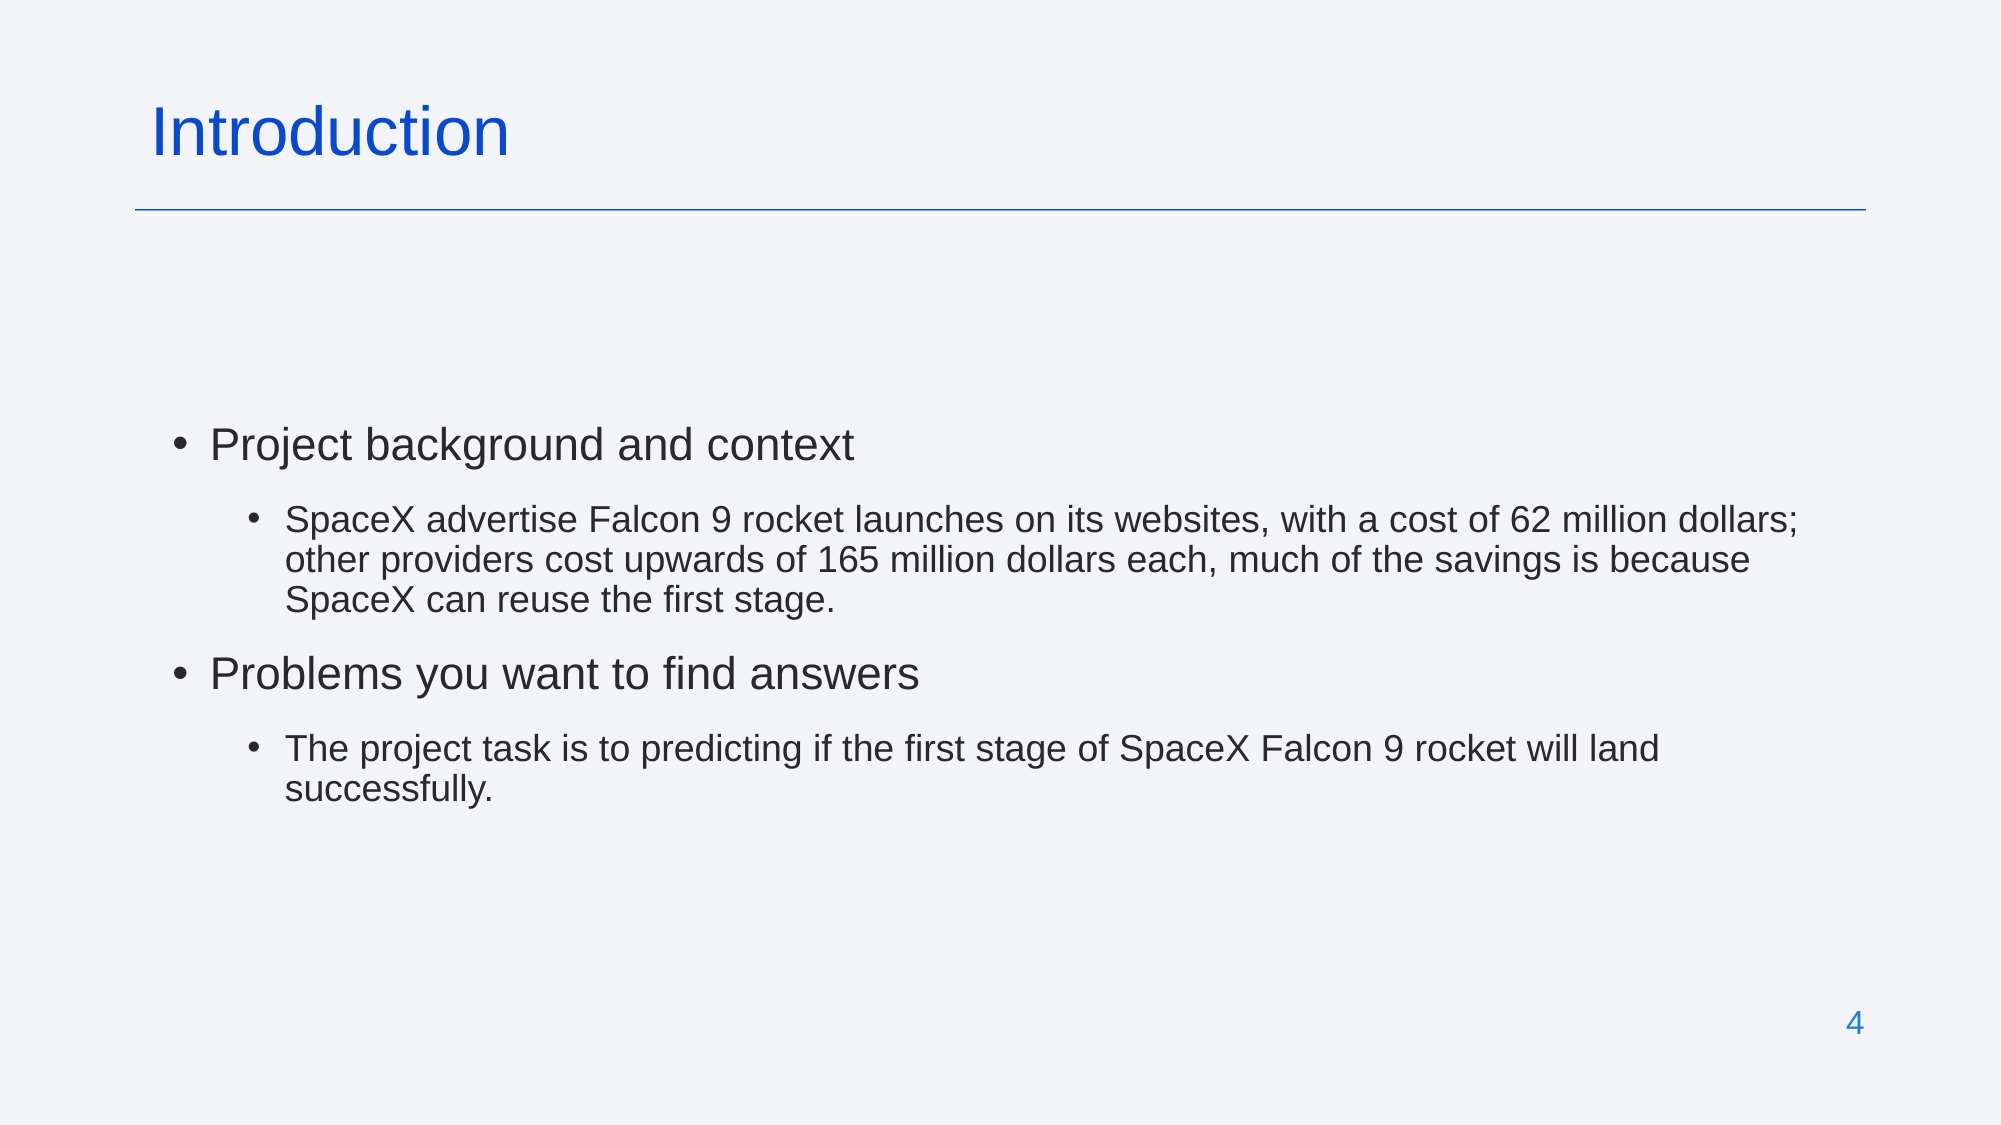

Introduction
Project background and context
SpaceX advertise Falcon 9 rocket launches on its websites, with a cost of 62 million dollars; other providers cost upwards of 165 million dollars each, much of the savings is because SpaceX can reuse the first stage.
Problems you want to find answers
The project task is to predicting if the first stage of SpaceX Falcon 9 rocket will land successfully.
4